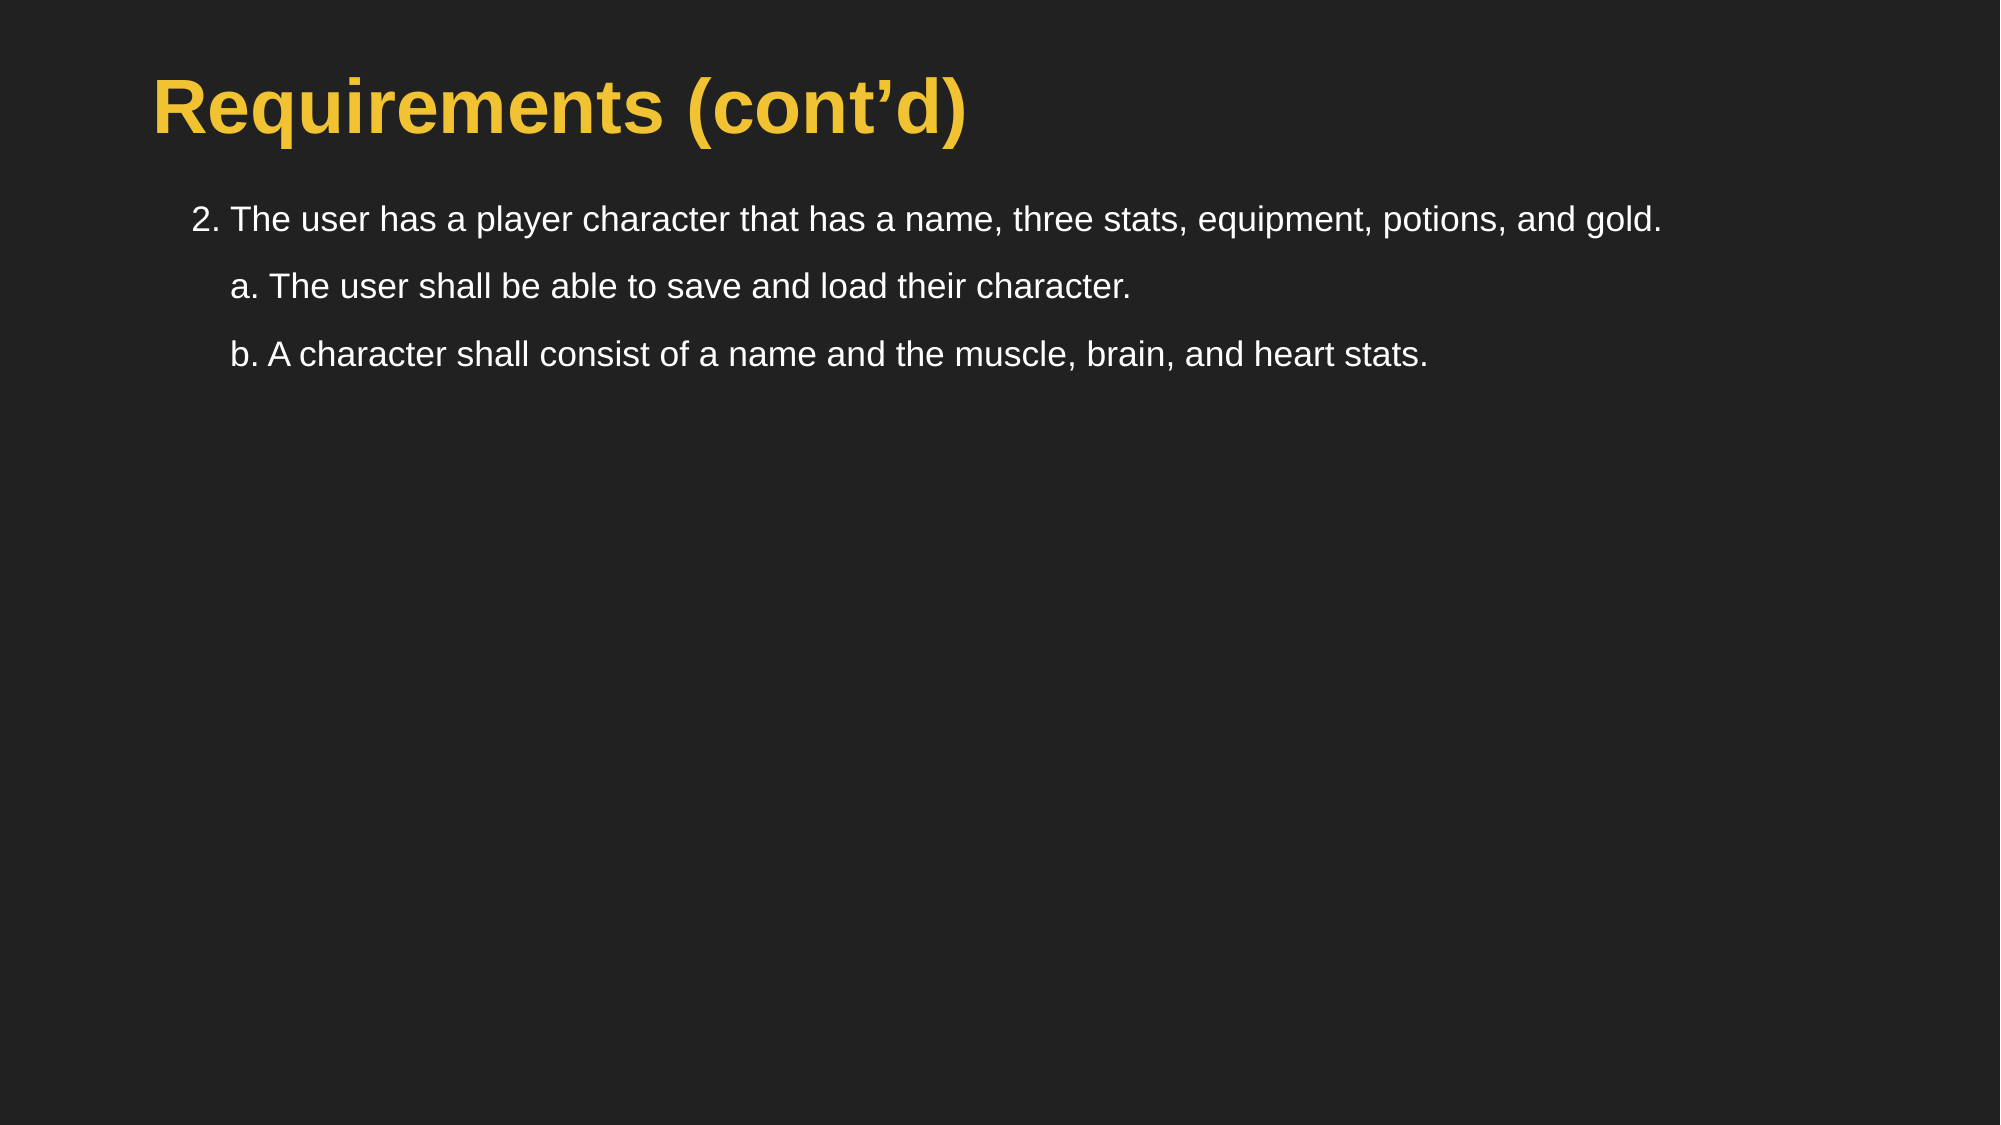

# Requirements (cont’d)
2. The user has a player character that has a name, three stats, equipment, potions, and gold.
    a. The user shall be able to save and load their character.
    b. A character shall consist of a name and the muscle, brain, and heart stats.